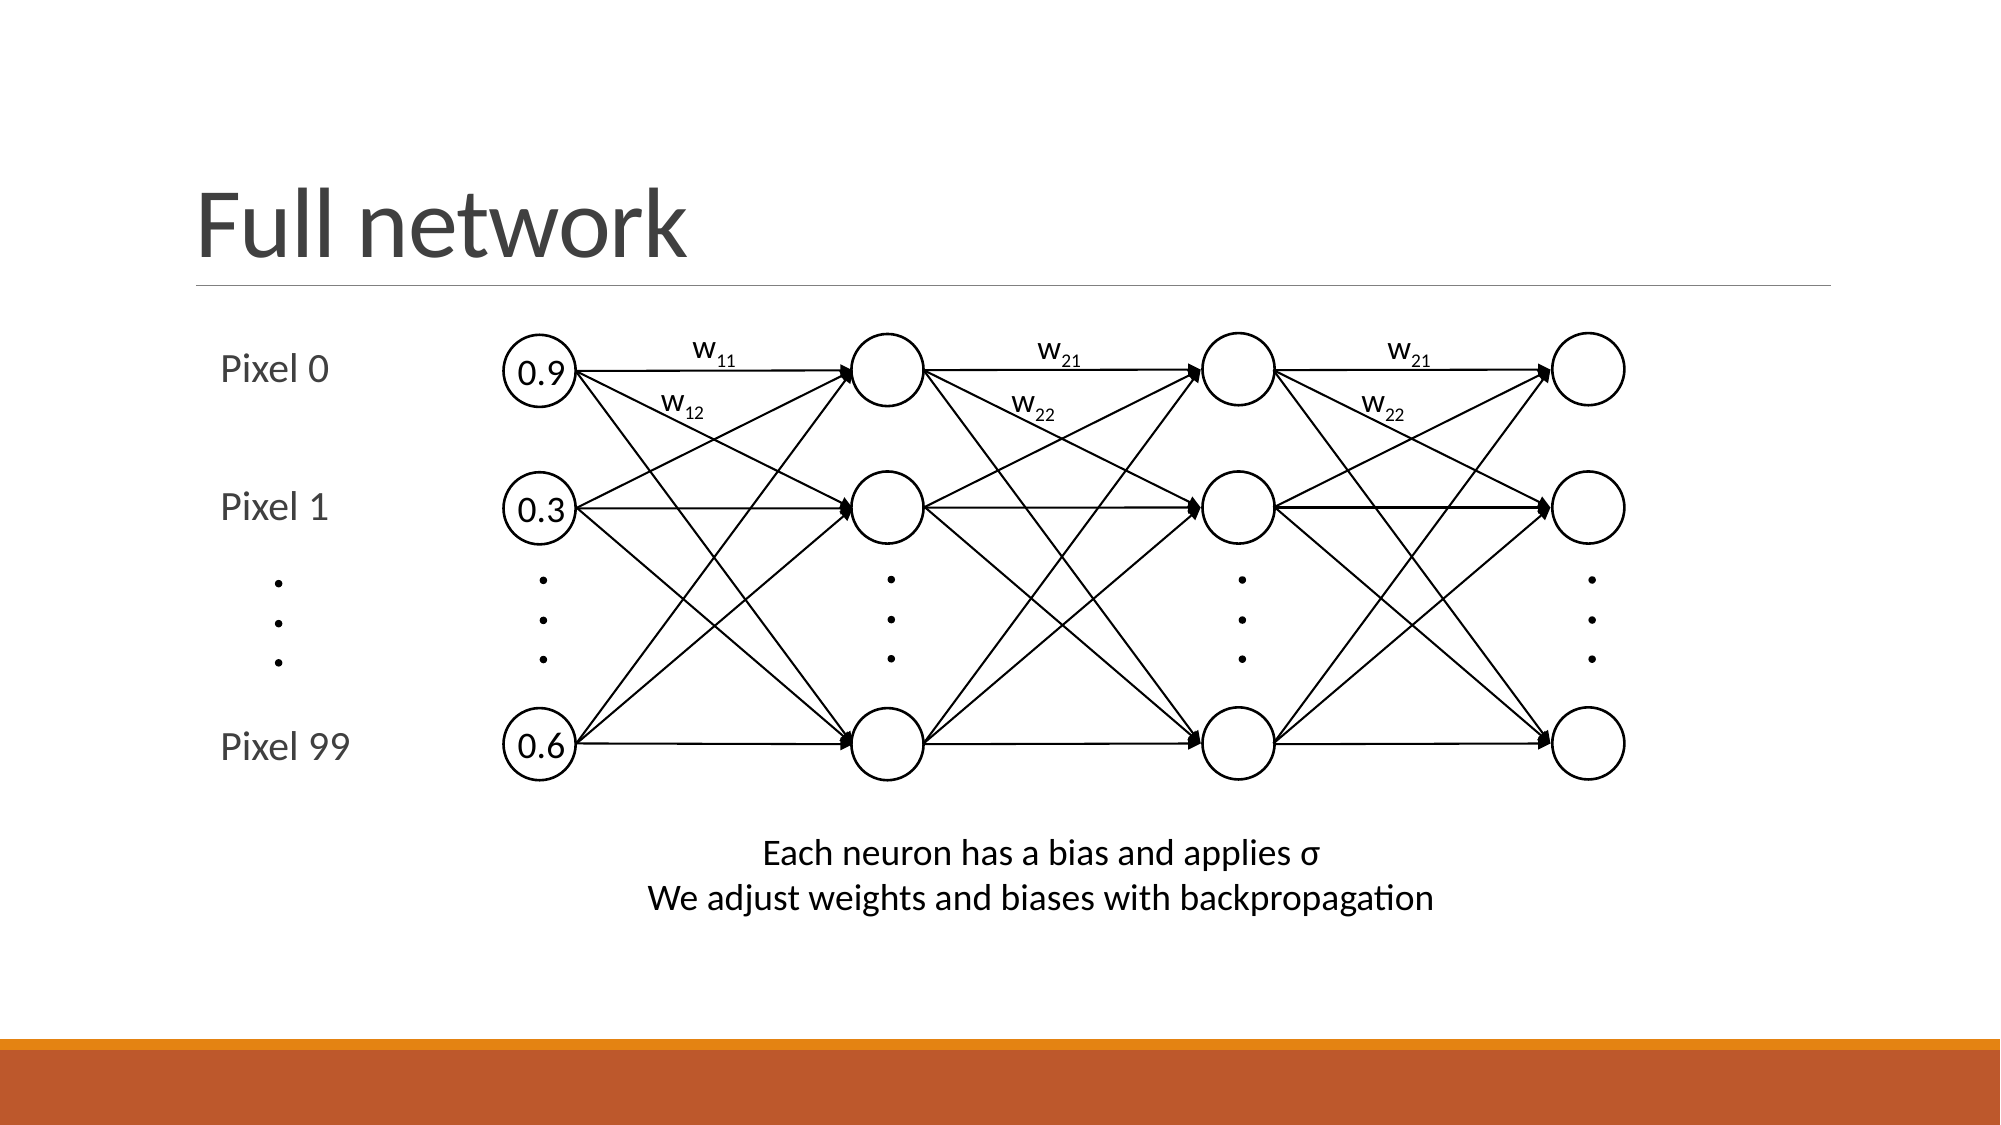

# Full network
w11
w21
w21

Pixel 0
0.9
w12
w22
w22

Pixel 1
0.3

0.6
Pixel 99
Each neuron has a bias and applies σ
We adjust weights and biases with backpropagation